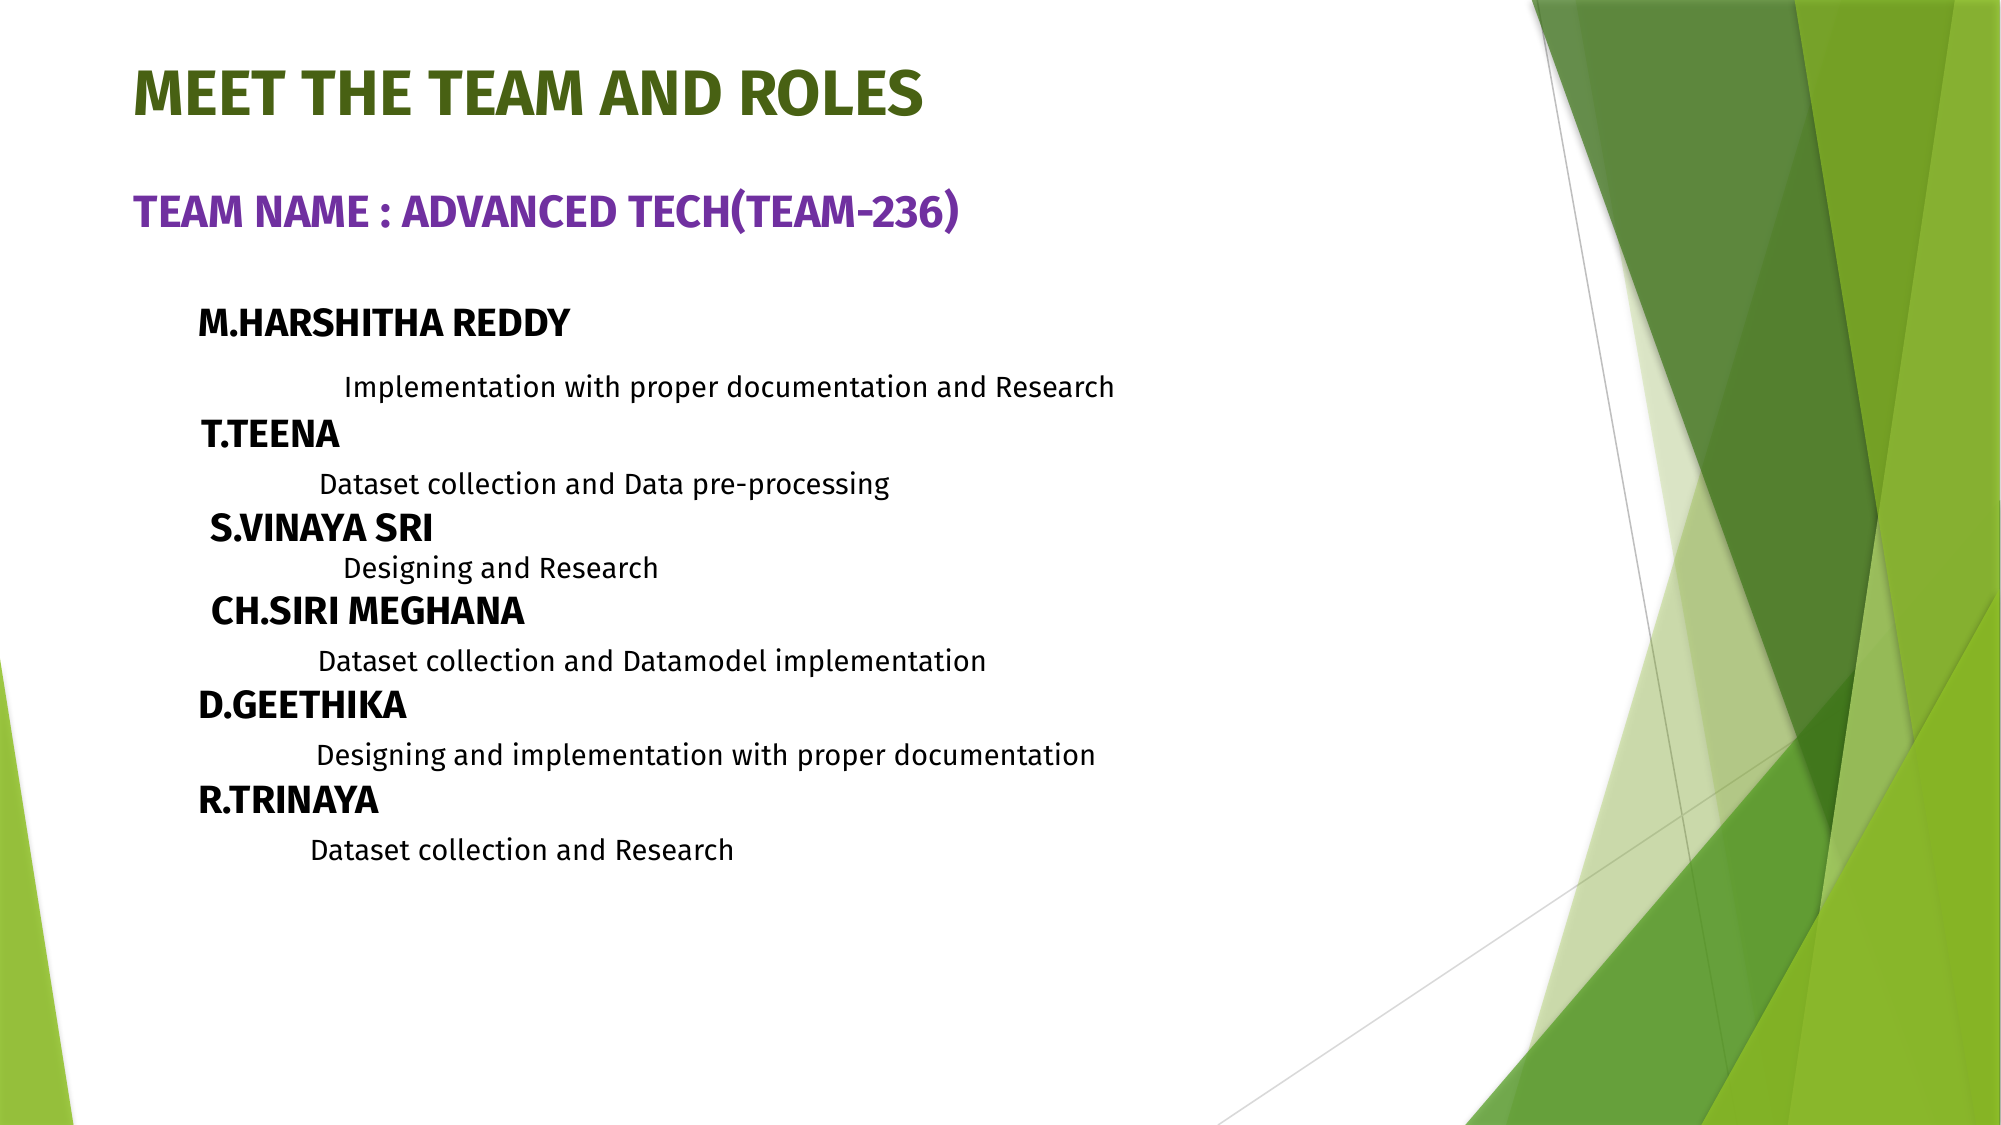

# MEET THE TEAM AND ROLES TEAM NAME : ADVANCED TECH(TEAM-236) M.HARSHITHA REDDY Implementation with proper documentation and Research T.TEENA Dataset collection and Data pre-processing S.VINAYA SRI Designing and Research CH.SIRI MEGHANA Dataset collection and Datamodel implementation D.GEETHIKA Designing and implementation with proper documentation R.TRINAYA Dataset collection and Research